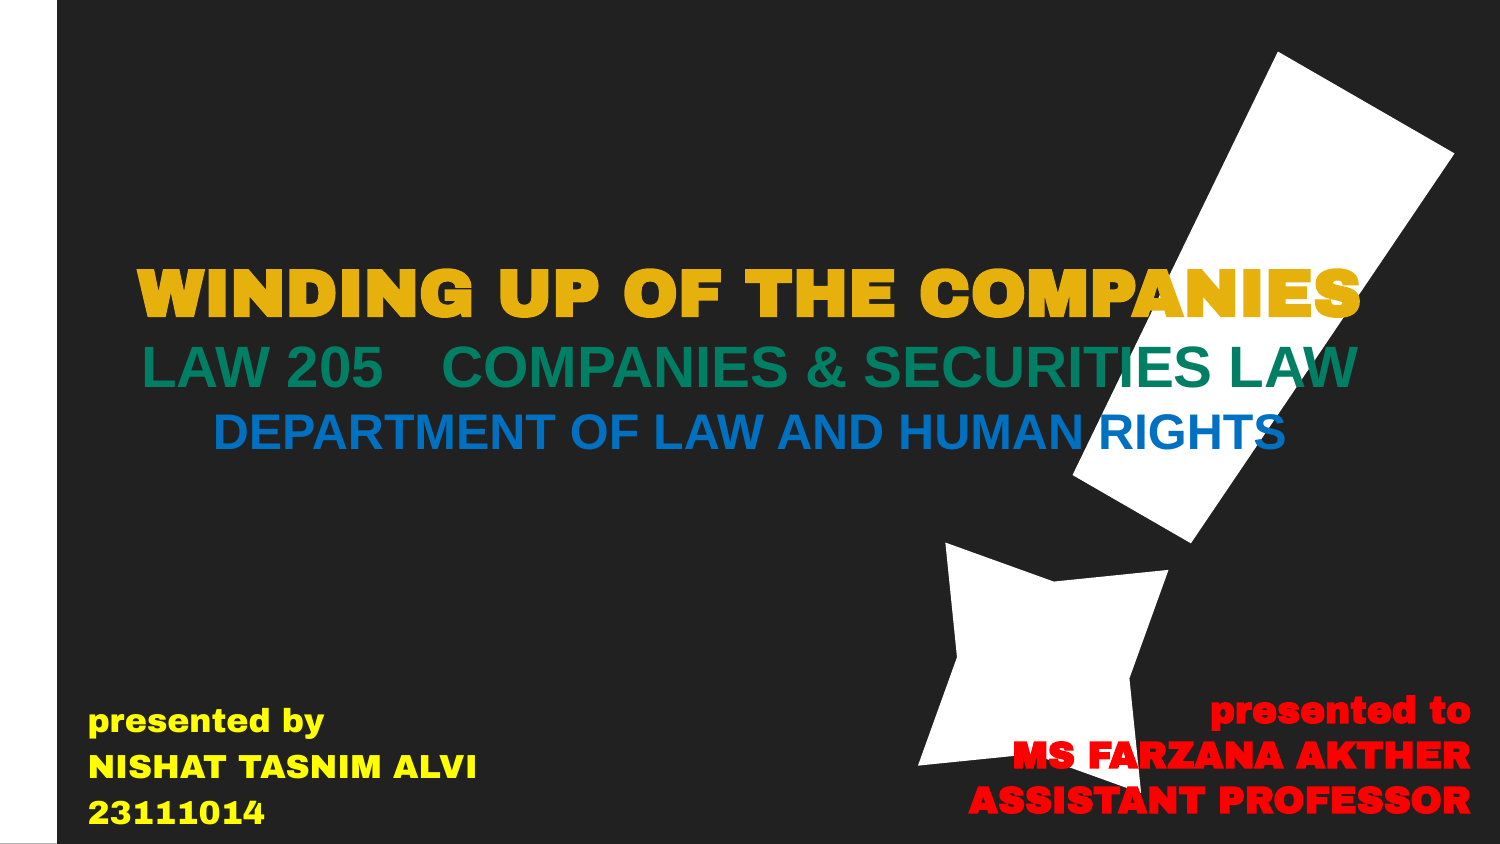

# WINDING UP OF THE COMPANIES LAW 205	COMPANIES & SECURITIES LAW DEPARTMENT OF LAW AND HUMAN RIGHTS
presented by
NISHAT TASNIM ALVI
23111014
presented to
MS FARZANA AKTHER
ASSISTANT PROFESSOR